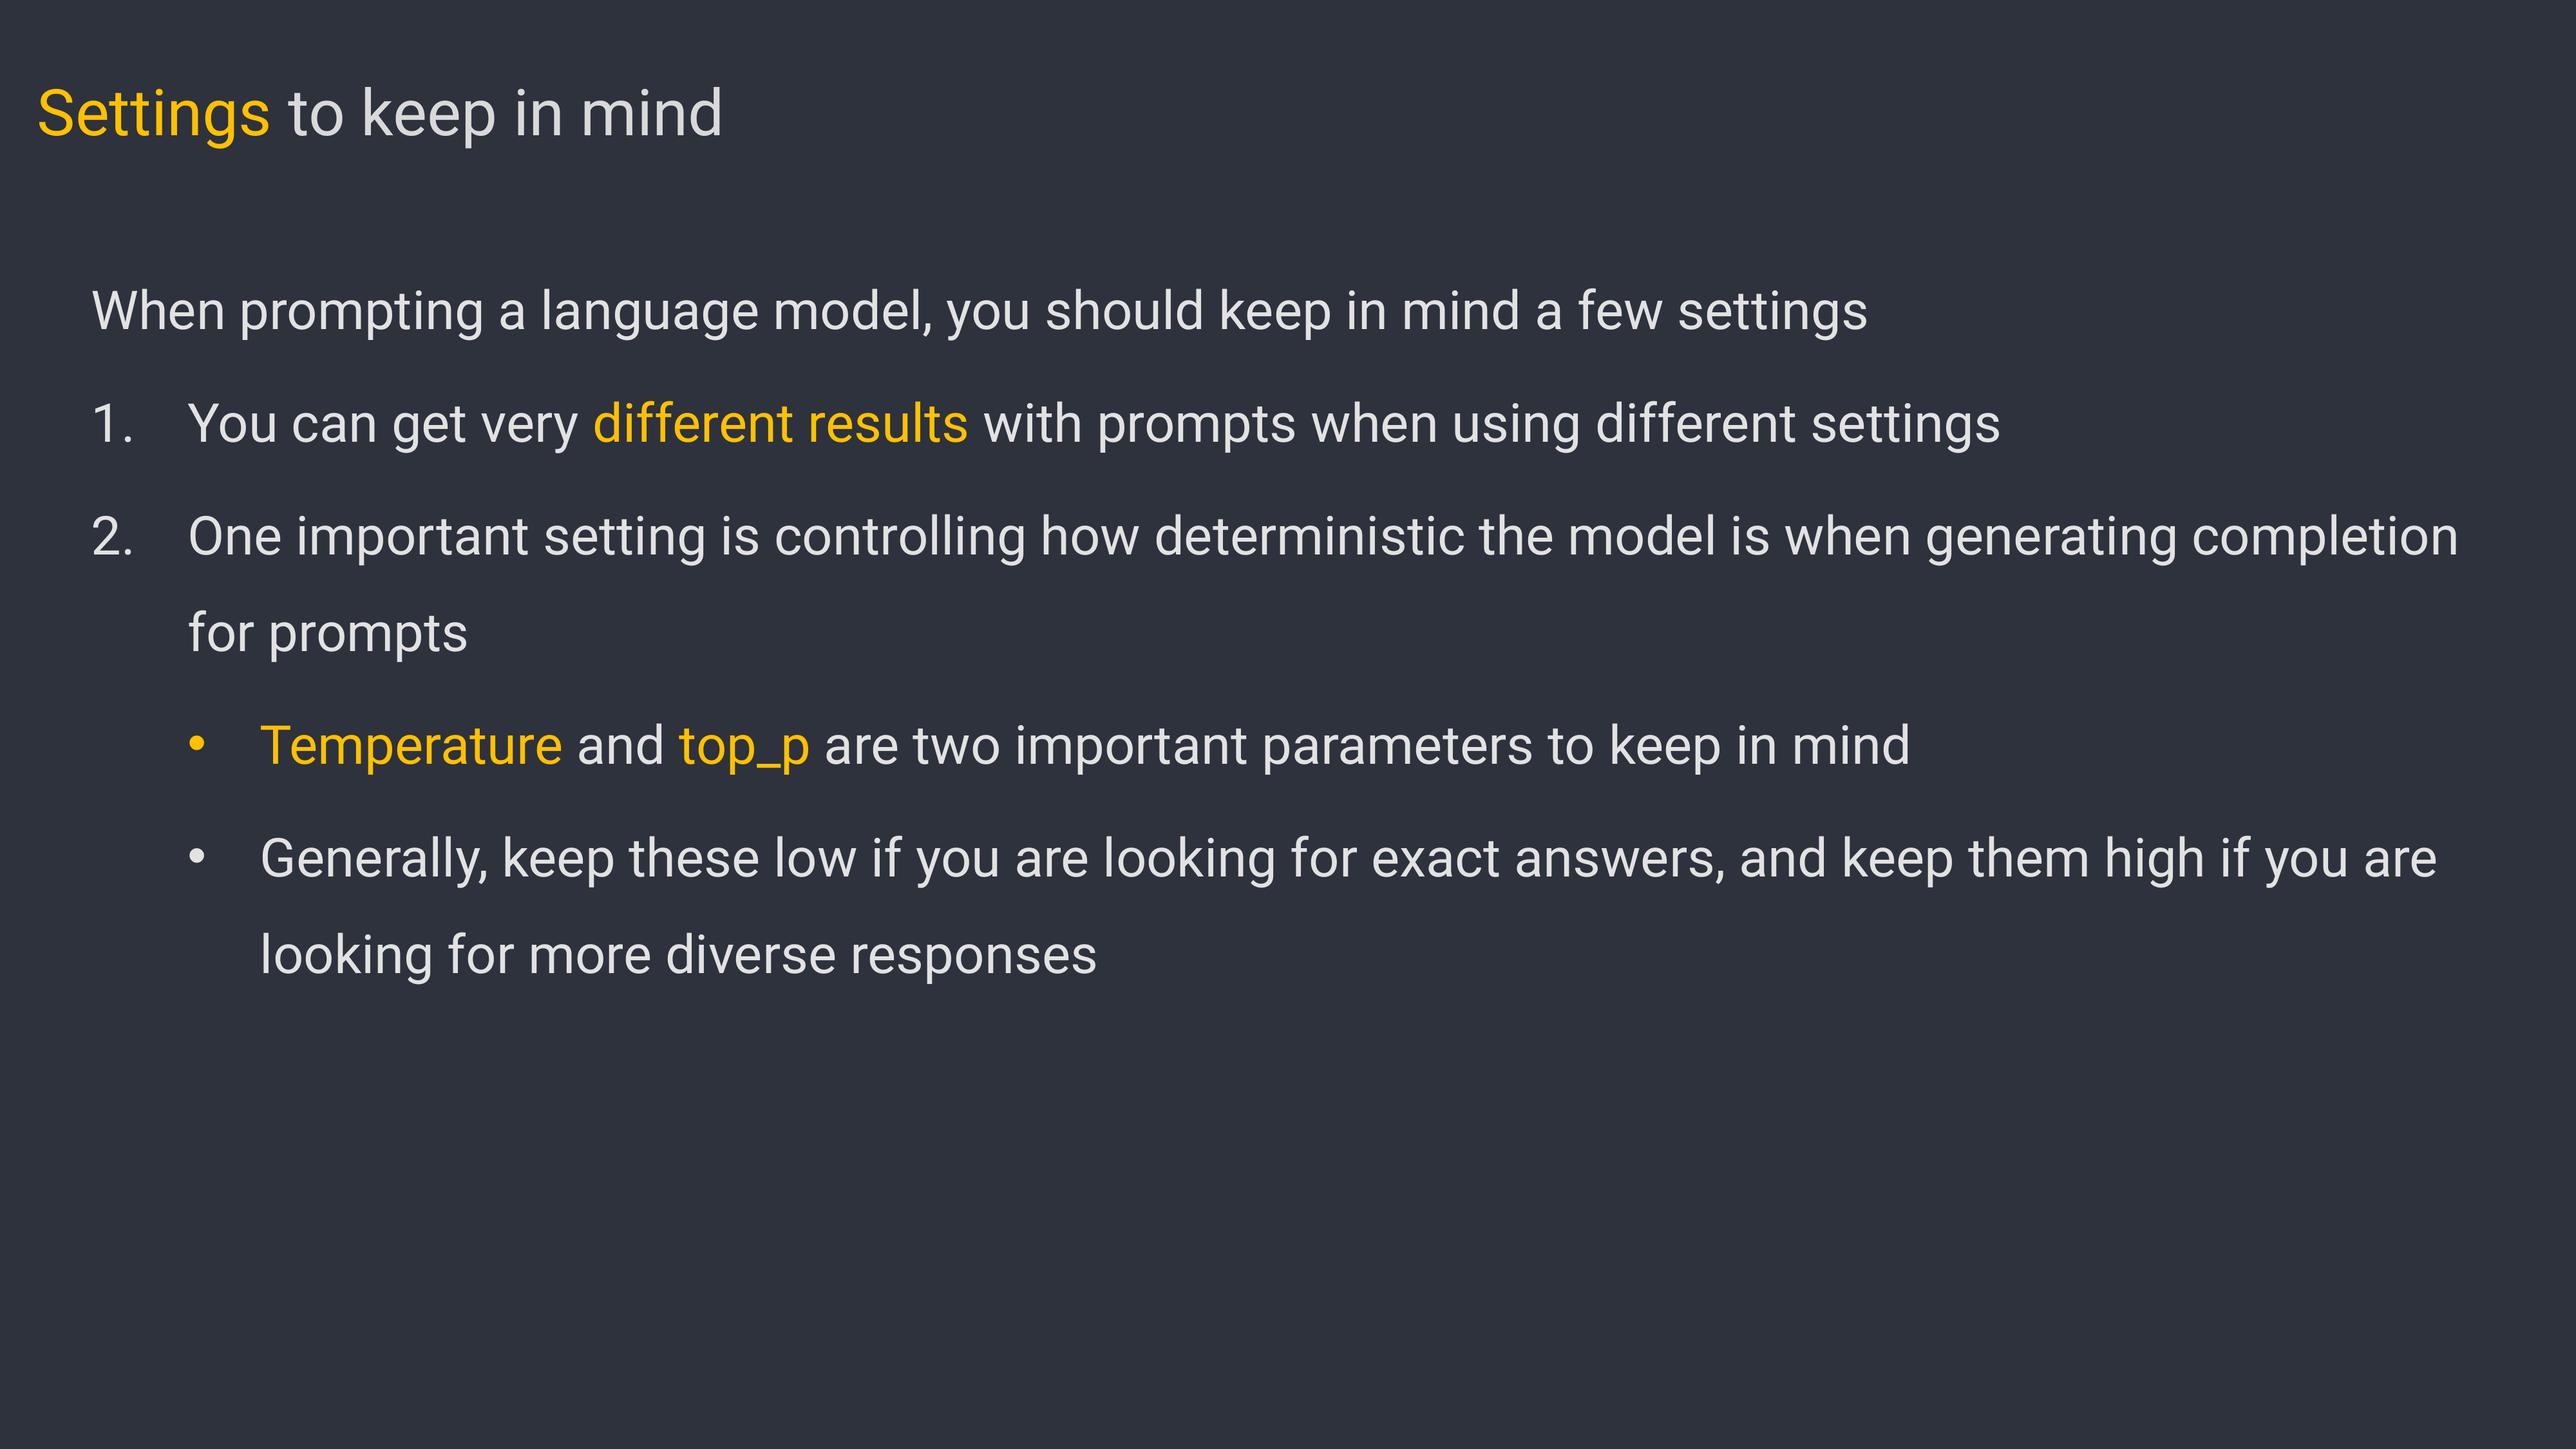

Settings to keep in mind
When prompting a language model, you should keep in mind a few settings
You can get very different results with prompts when using different settings
One important setting is controlling how deterministic the model is when generating completion for prompts
Temperature and top_p are two important parameters to keep in mind
Generally, keep these low if you are looking for exact answers, and keep them high if you are looking for more diverse responses